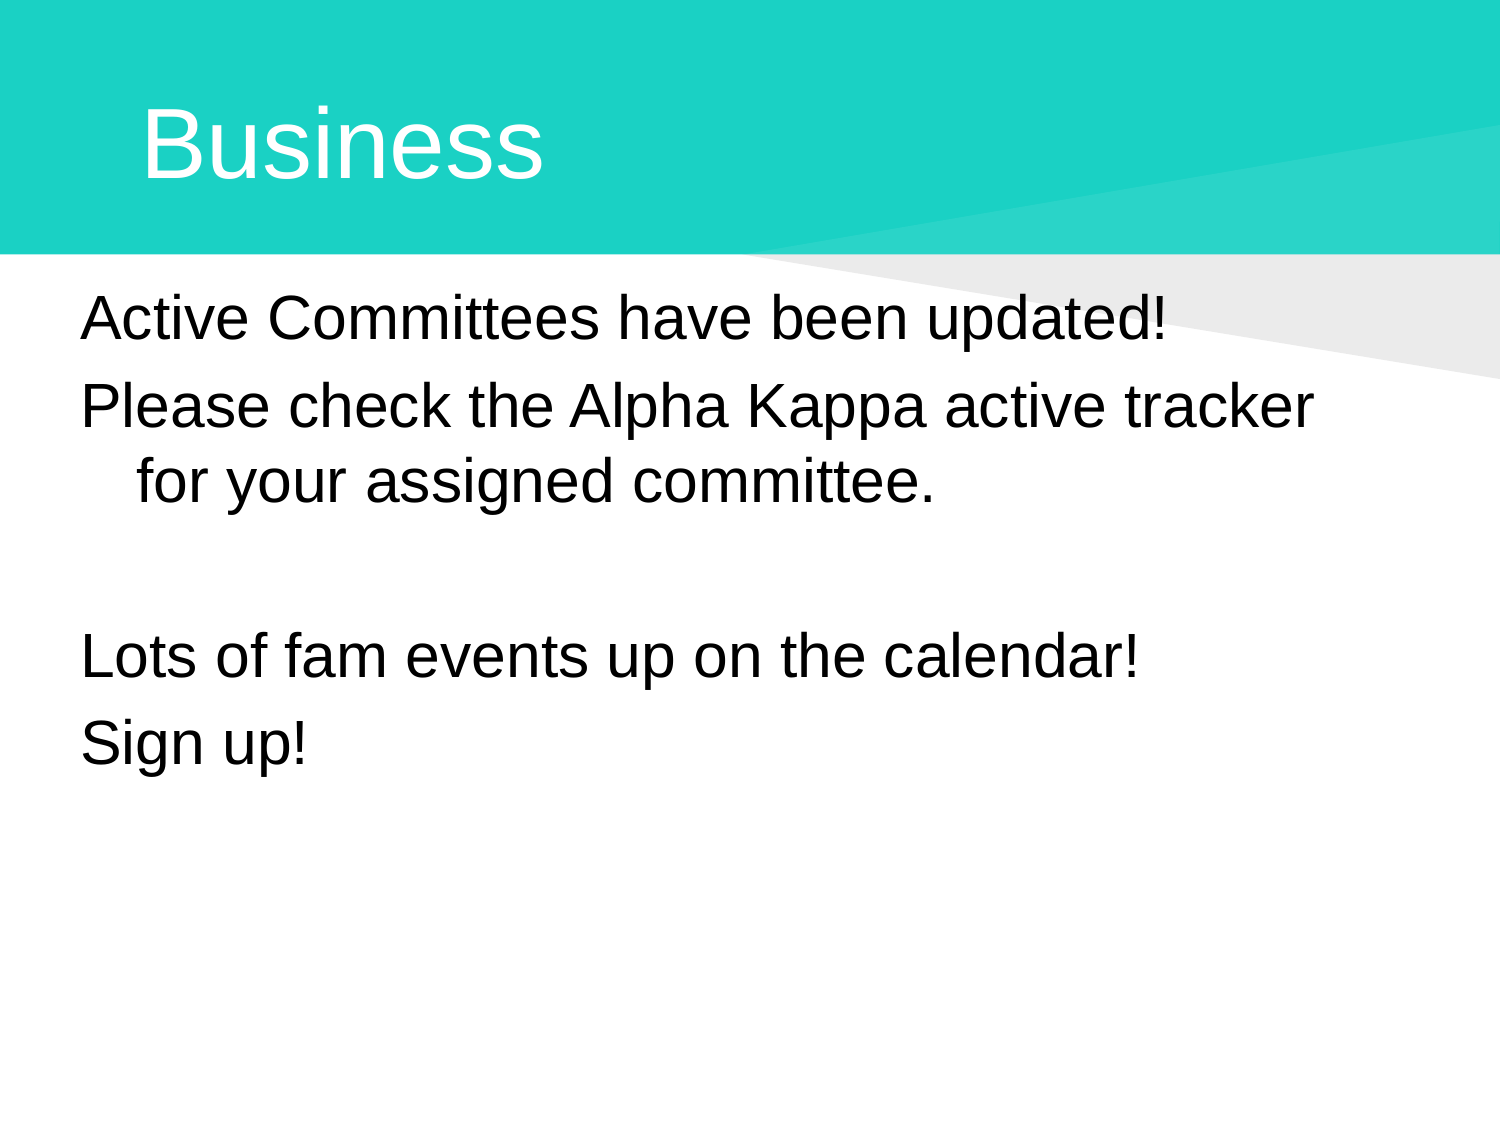

# Business
Active Committees have been updated!
Please check the Alpha Kappa active tracker for your assigned committee.

Lots of fam events up on the calendar!
Sign up!